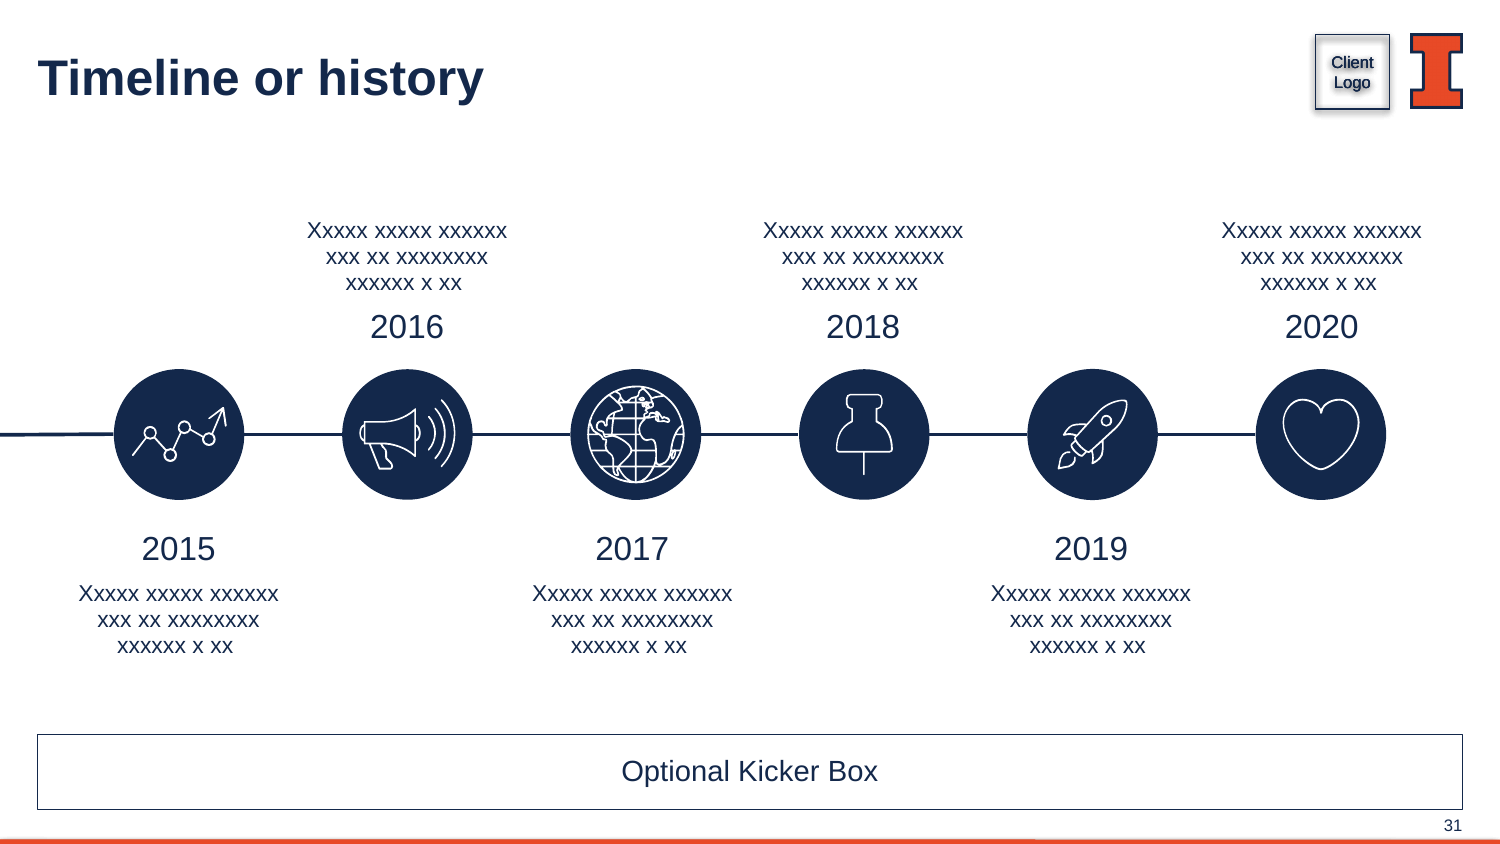

# Timeline or history
Xxxxx xxxxx xxxxxx xxx xx xxxxxxxx xxxxxx x xx
2016
Xxxxx xxxxx xxxxxx xxx xx xxxxxxxx xxxxxx x xx
2018
Xxxxx xxxxx xxxxxx xxx xx xxxxxxxx xxxxxx x xx
2020

2015
Xxxxx xxxxx xxxxxx xxx xx xxxxxxxx xxxxxx x xx
2017
Xxxxx xxxxx xxxxxx xxx xx xxxxxxxx xxxxxx x xx
2019
Xxxxx xxxxx xxxxxx xxx xx xxxxxxxx xxxxxx x xx
Optional Kicker Box

31